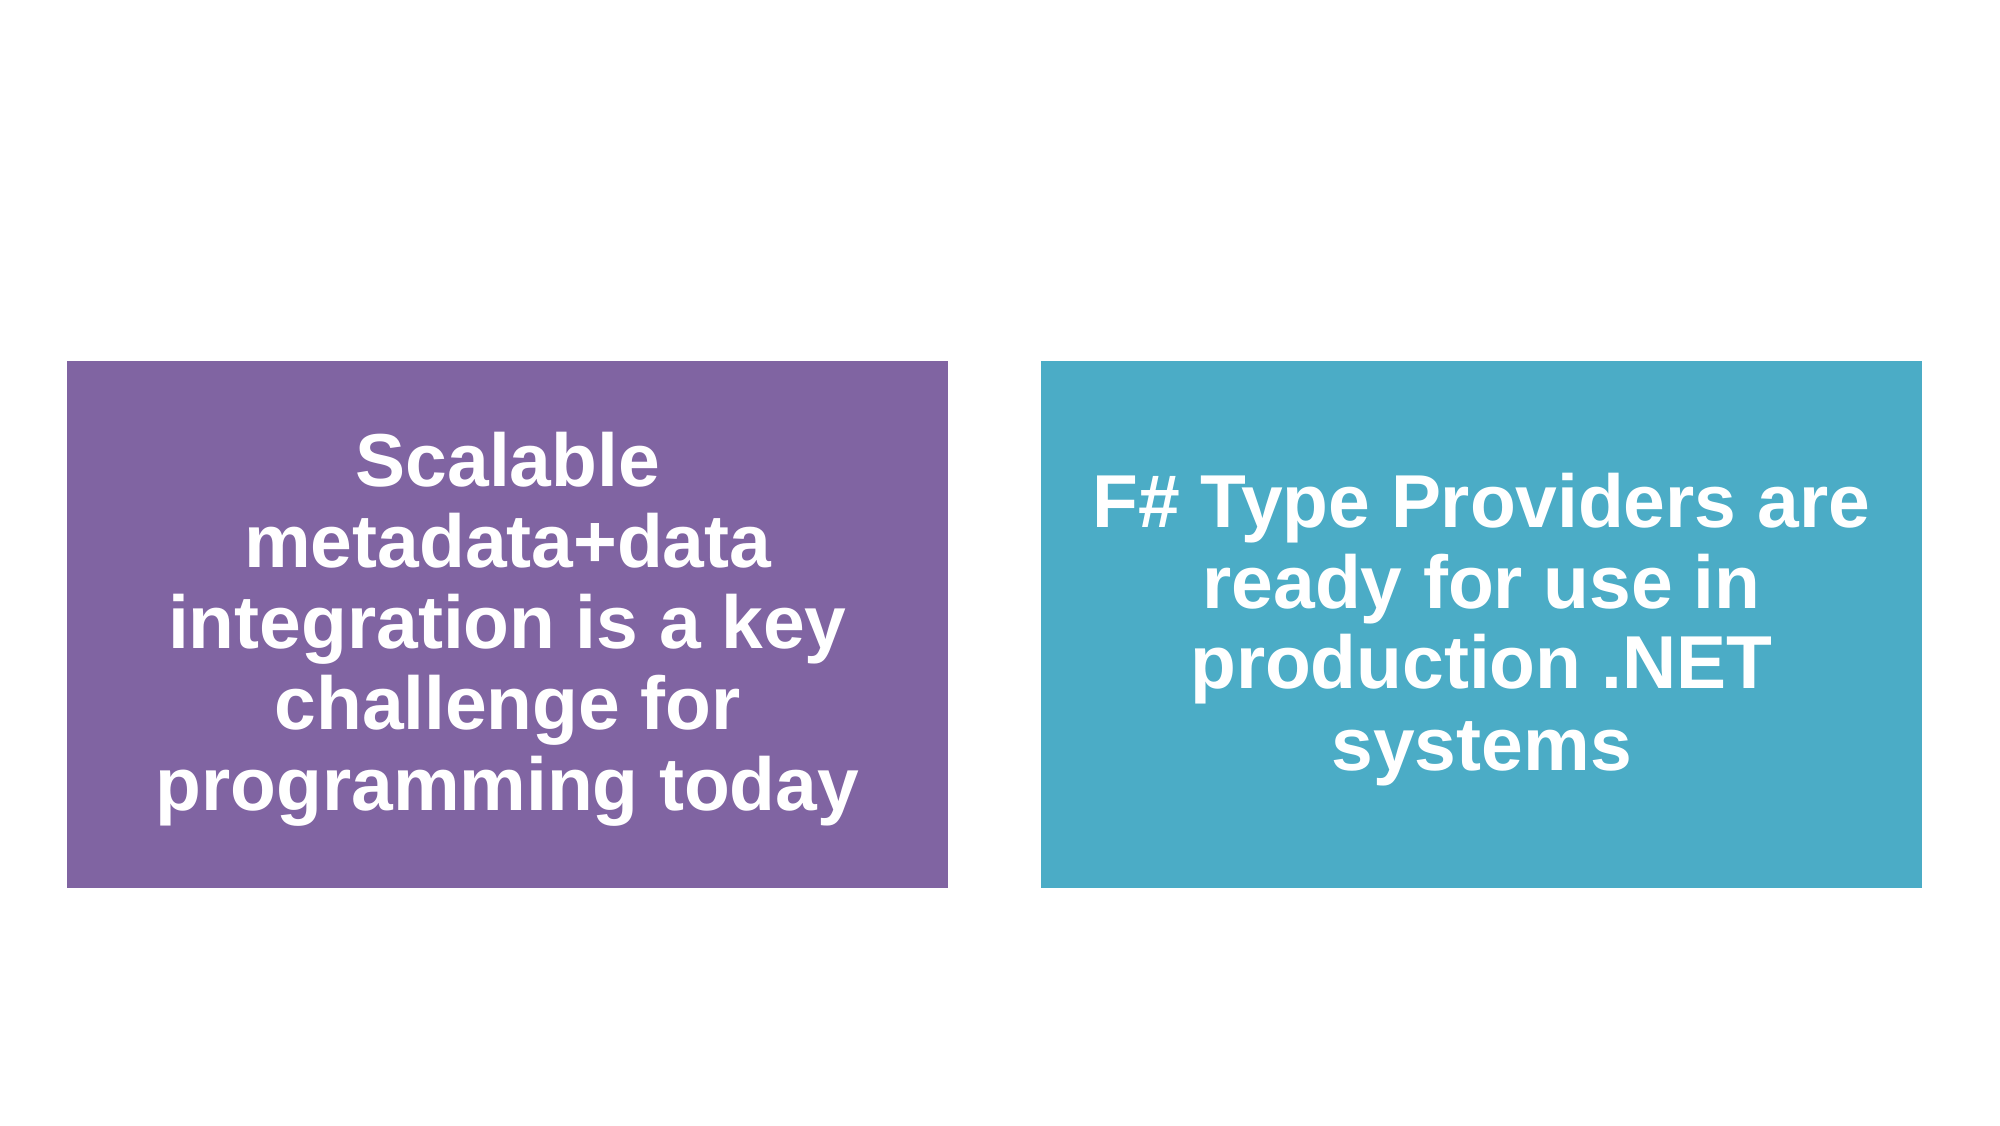

#
Scalable metadata+data integration is a key challenge for programming today
F# Type Providers are ready for use in production .NET systems